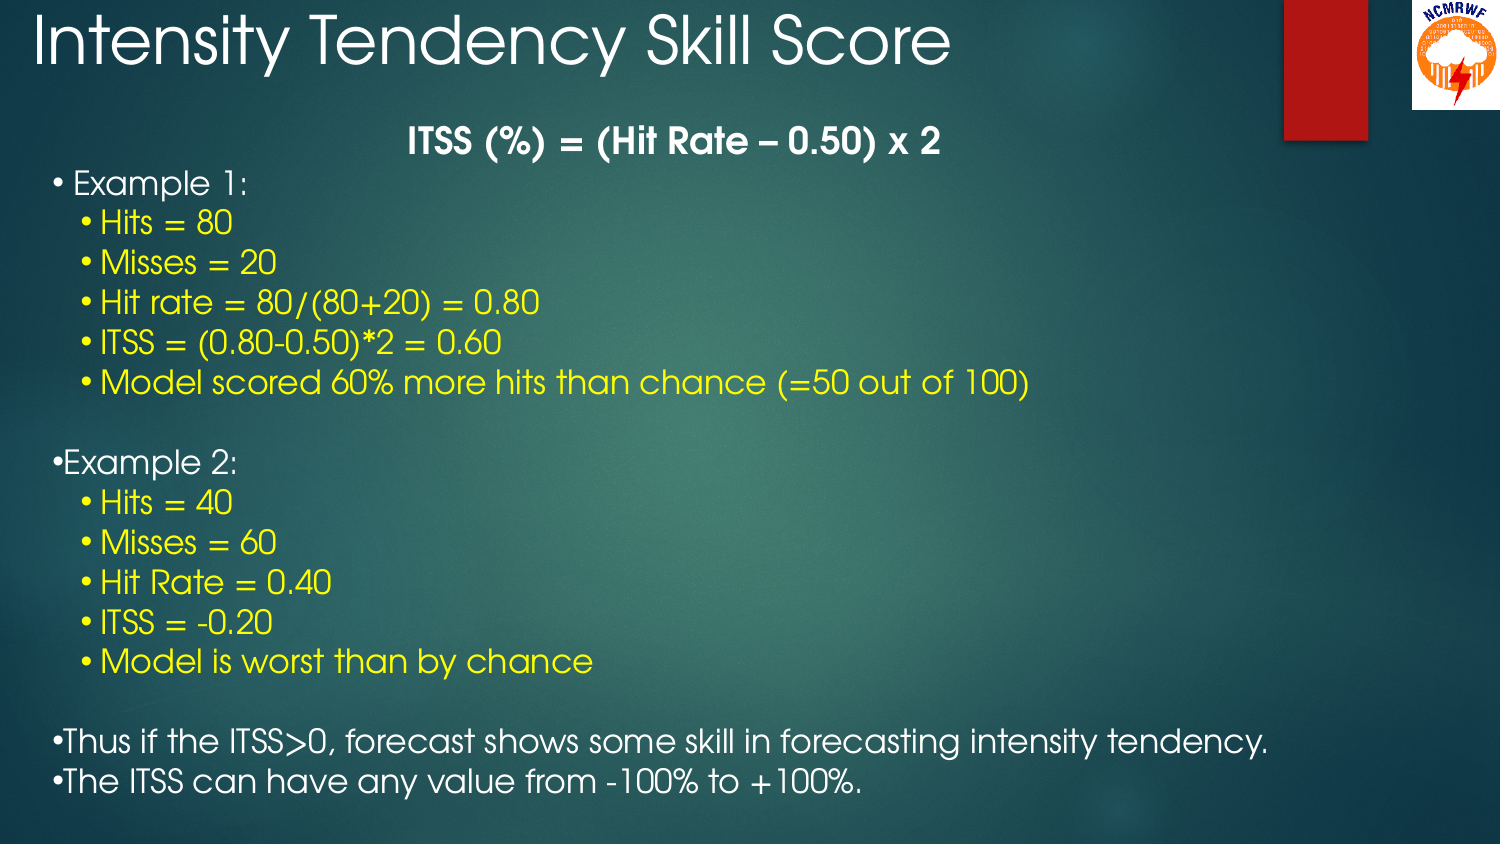

Intensity Tendency Skill Score
ITSS (%) = (Hit Rate – 0.50) x 2
 Example 1:
Hits = 80
Misses = 20
Hit rate = 80/(80+20) = 0.80
ITSS = (0.80-0.50)*2 = 0.60
Model scored 60% more hits than chance (=50 out of 100)

Example 2:
Hits = 40
Misses = 60
Hit Rate = 0.40
ITSS = -0.20
Model is worst than by chance

Thus if the ITSS>0, forecast shows some skill in forecasting intensity tendency.
The ITSS can have any value from -100% to +100%.